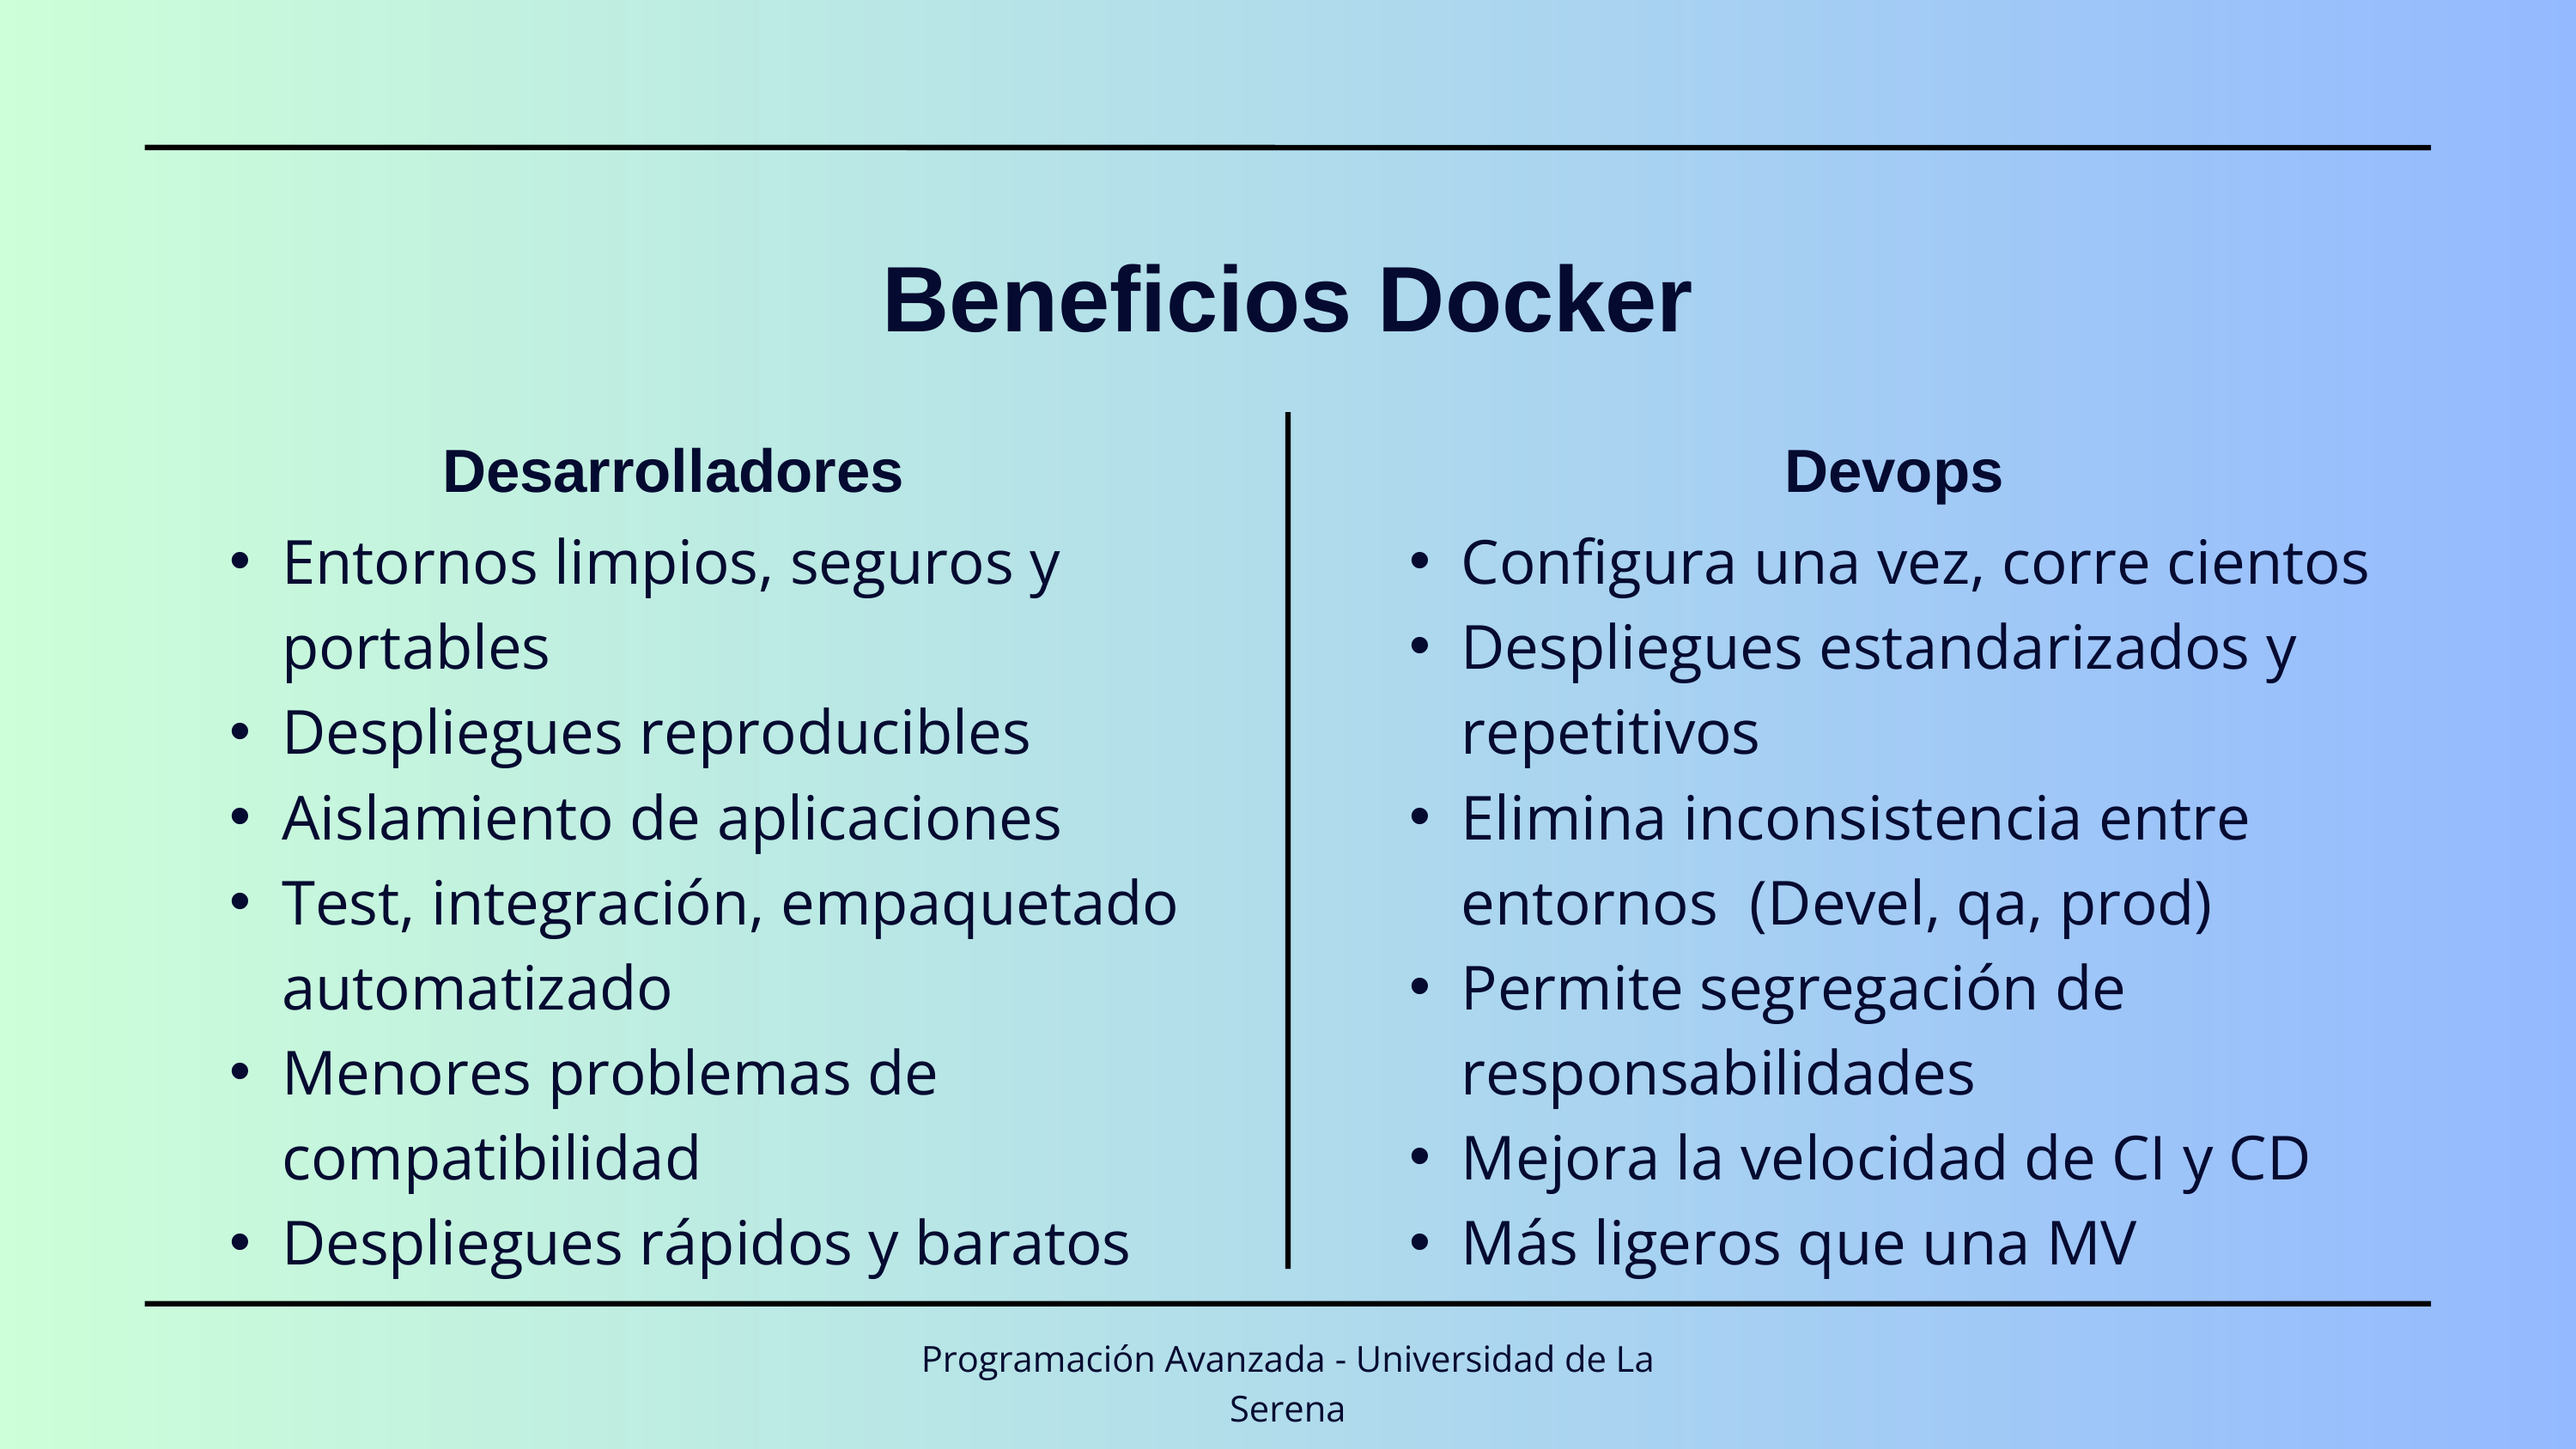

Beneficios Docker

Desarrolladores
Devops
Entornos limpios, seguros y portables
Despliegues reproducibles
Aislamiento de aplicaciones
Test, integración, empaquetado automatizado
Menores problemas de compatibilidad
Despliegues rápidos y baratos
Configura una vez, corre cientos
Despliegues estandarizados y repetitivos
Elimina inconsistencia entre entornos  (Devel, qa, prod)
Permite segregación de responsabilidades
Mejora la velocidad de CI y CD
Más ligeros que una MV

Programación Avanzada - Universidad de La Serena